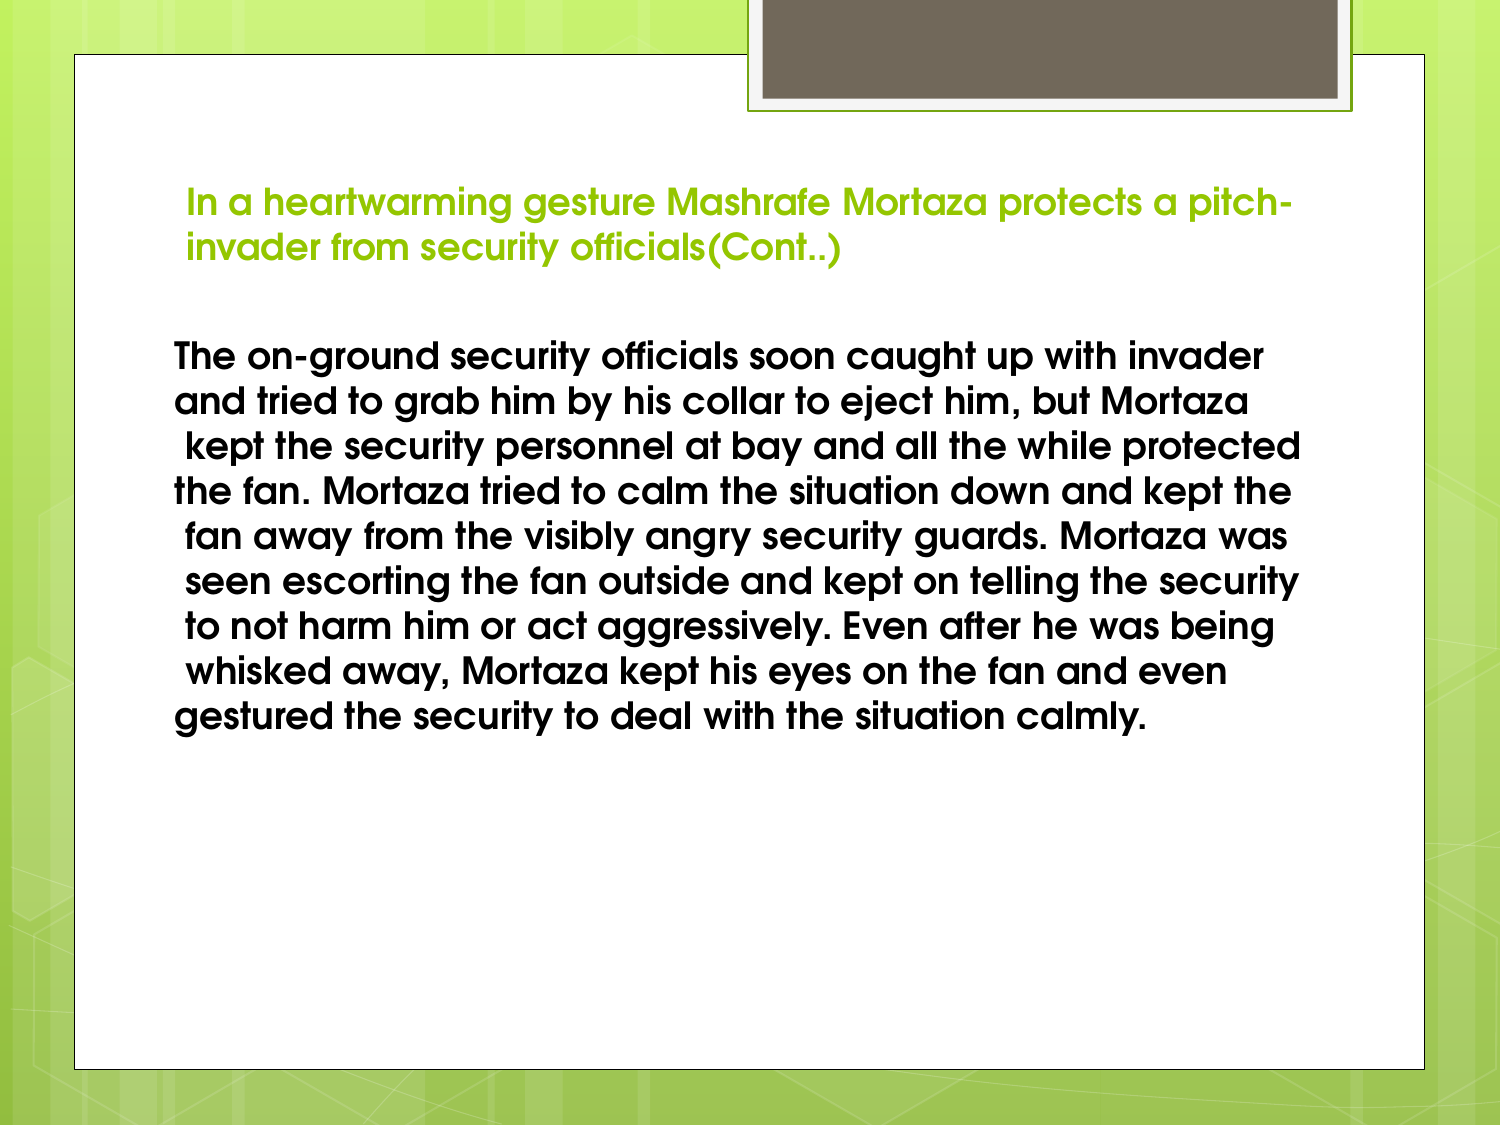

# In a heartwarming gesture Mashrafe Mortaza protects a pitch-invader from security officials(Cont..)
The on-ground security officials soon caught up with invader
and tried to grab him by his collar to eject him, but Mortaza
 kept the security personnel at bay and all the while protected
the fan. Mortaza tried to calm the situation down and kept the
 fan away from the visibly angry security guards. Mortaza was
 seen escorting the fan outside and kept on telling the security
 to not harm him or act aggressively. Even after he was being
 whisked away, Mortaza kept his eyes on the fan and even
gestured the security to deal with the situation calmly.